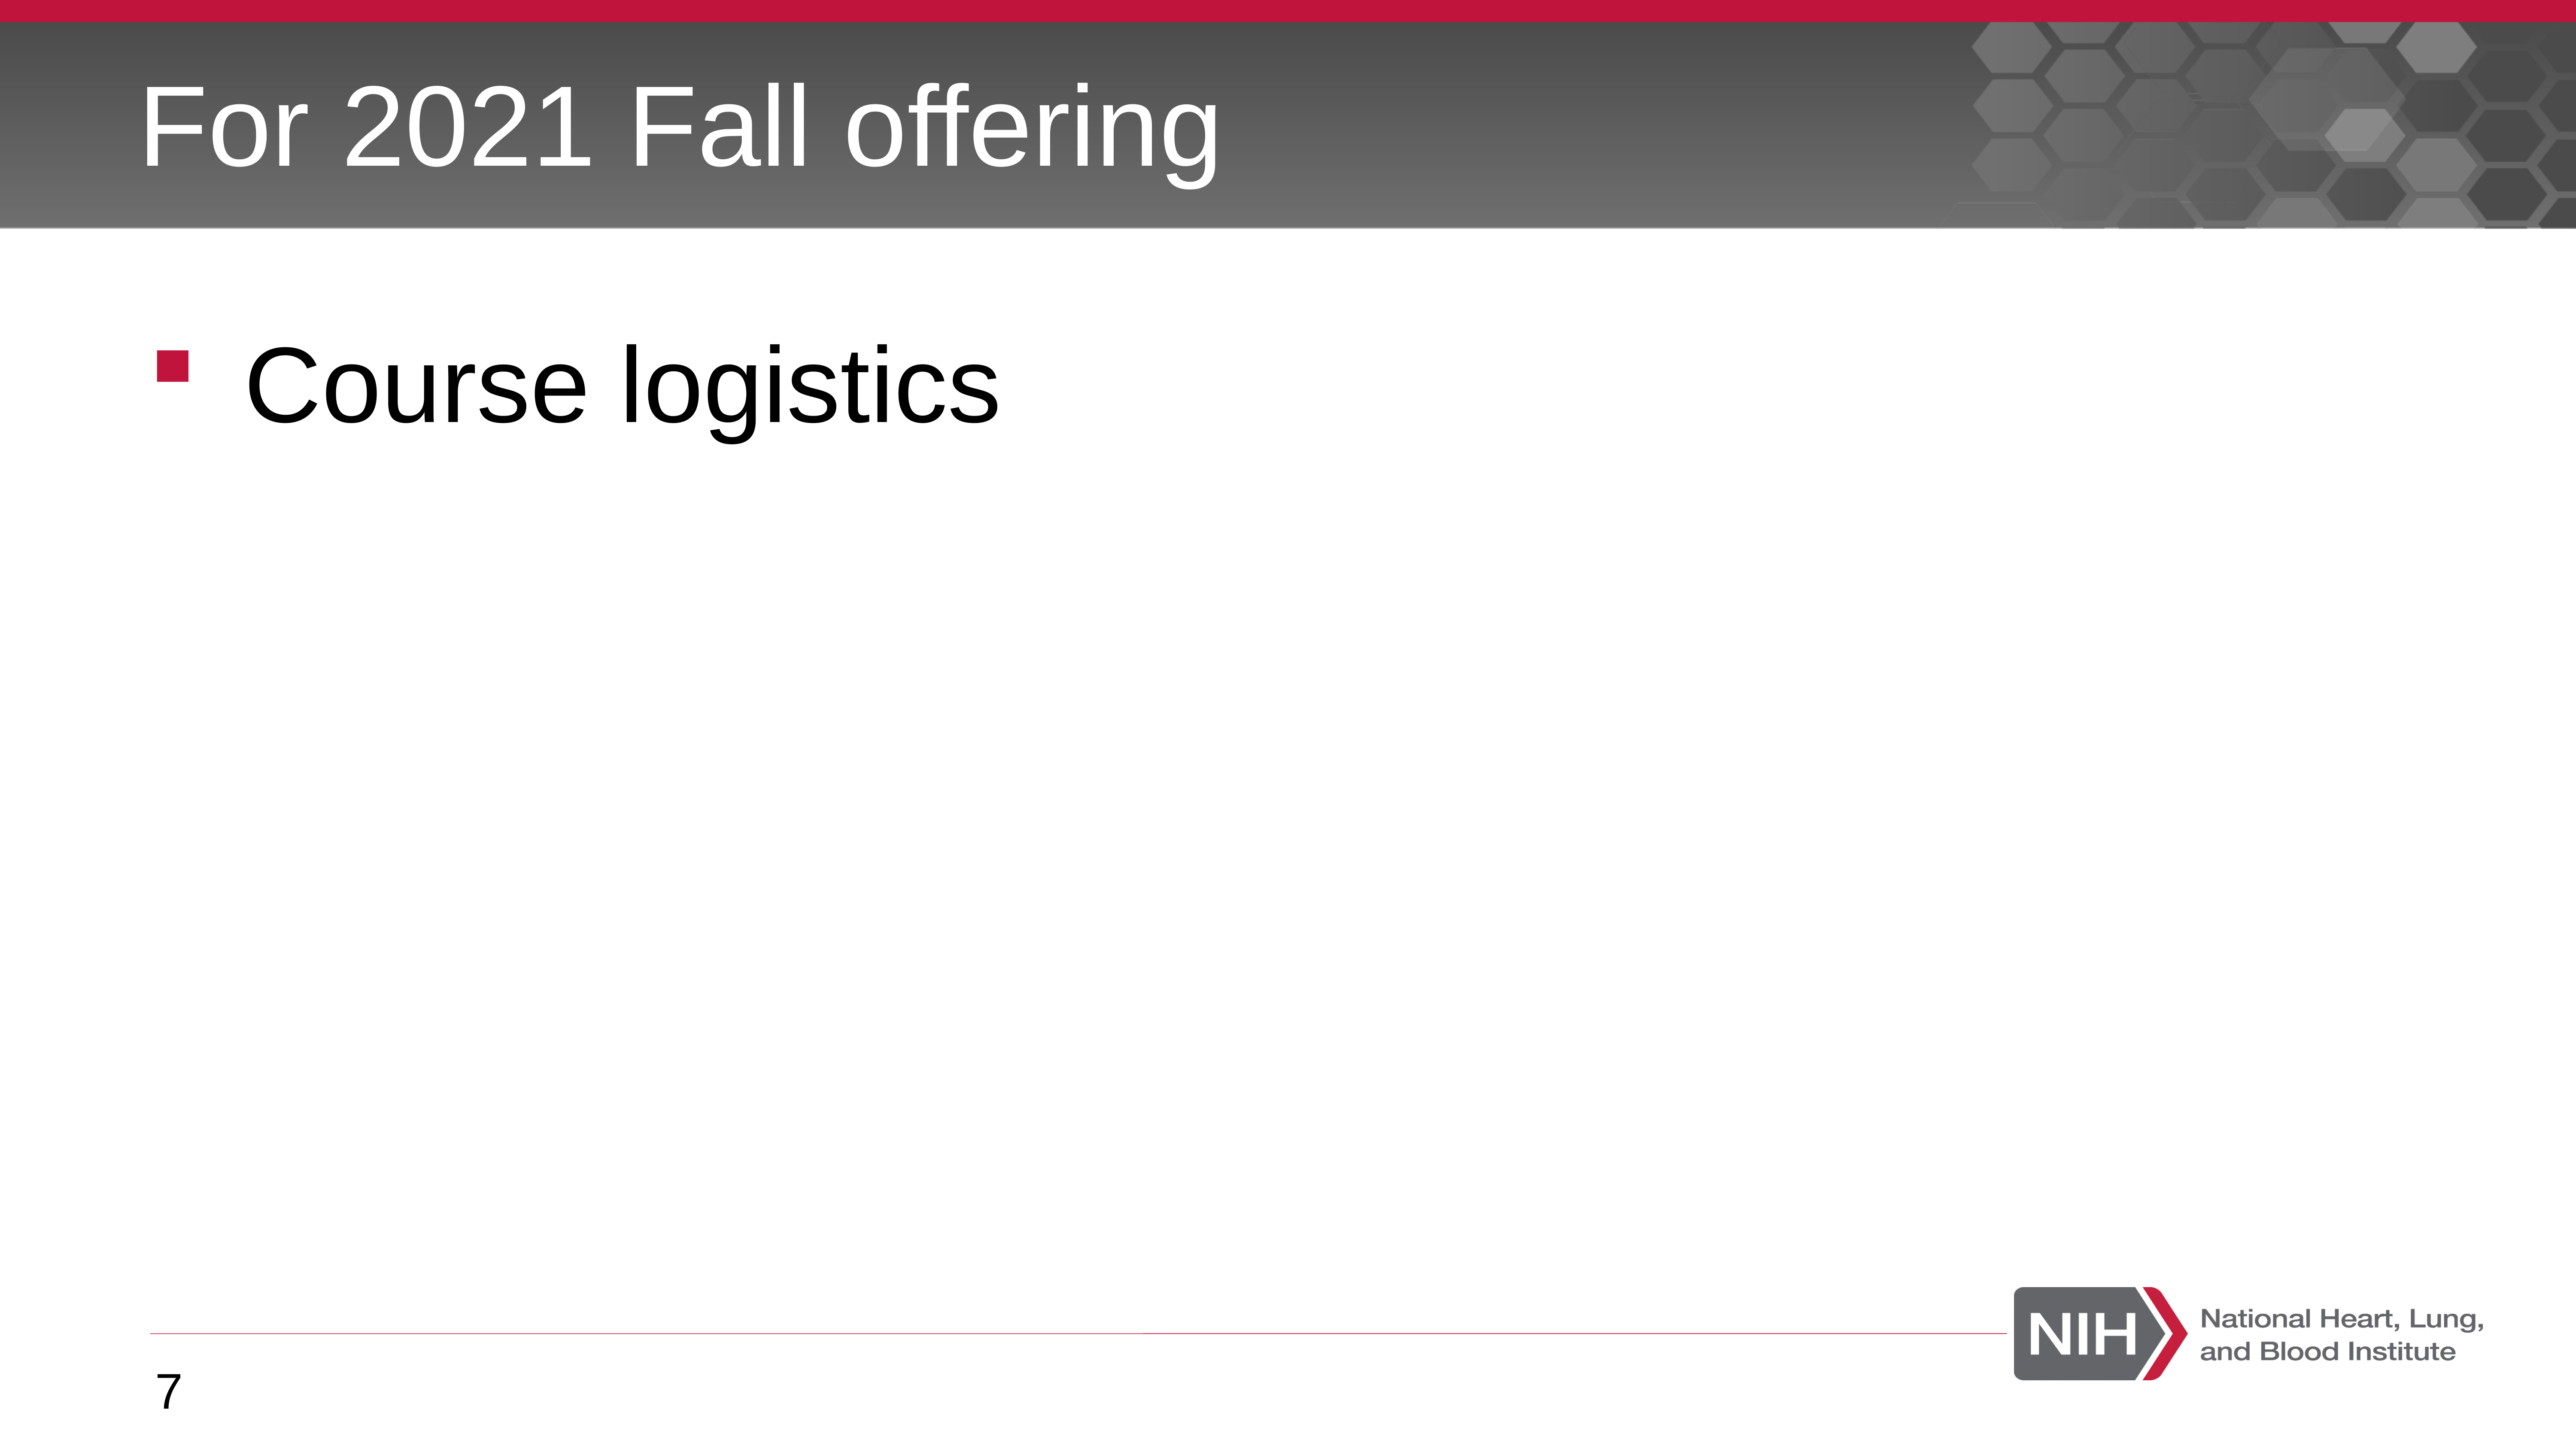

# For 2021 Fall offering
Course logistics
7